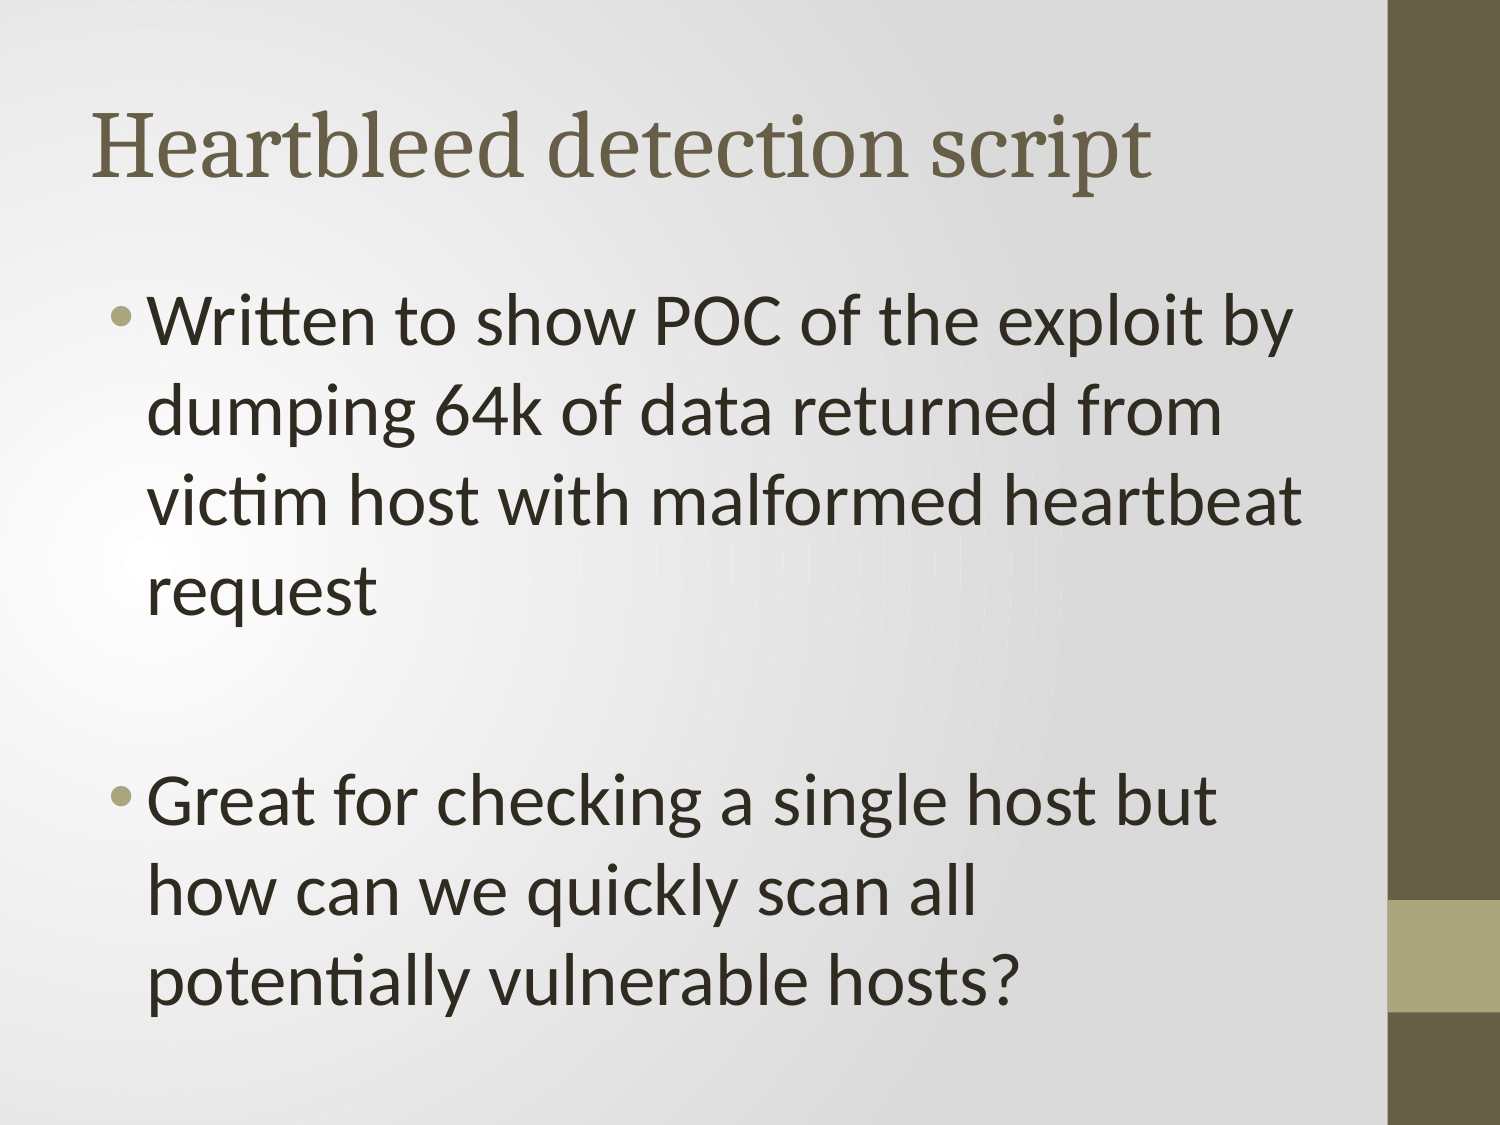

# Heartbleed detection script
Written to show POC of the exploit by dumping 64k of data returned from victim host with malformed heartbeat request

Great for checking a single host but how can we quickly scan all potentially vulnerable hosts?